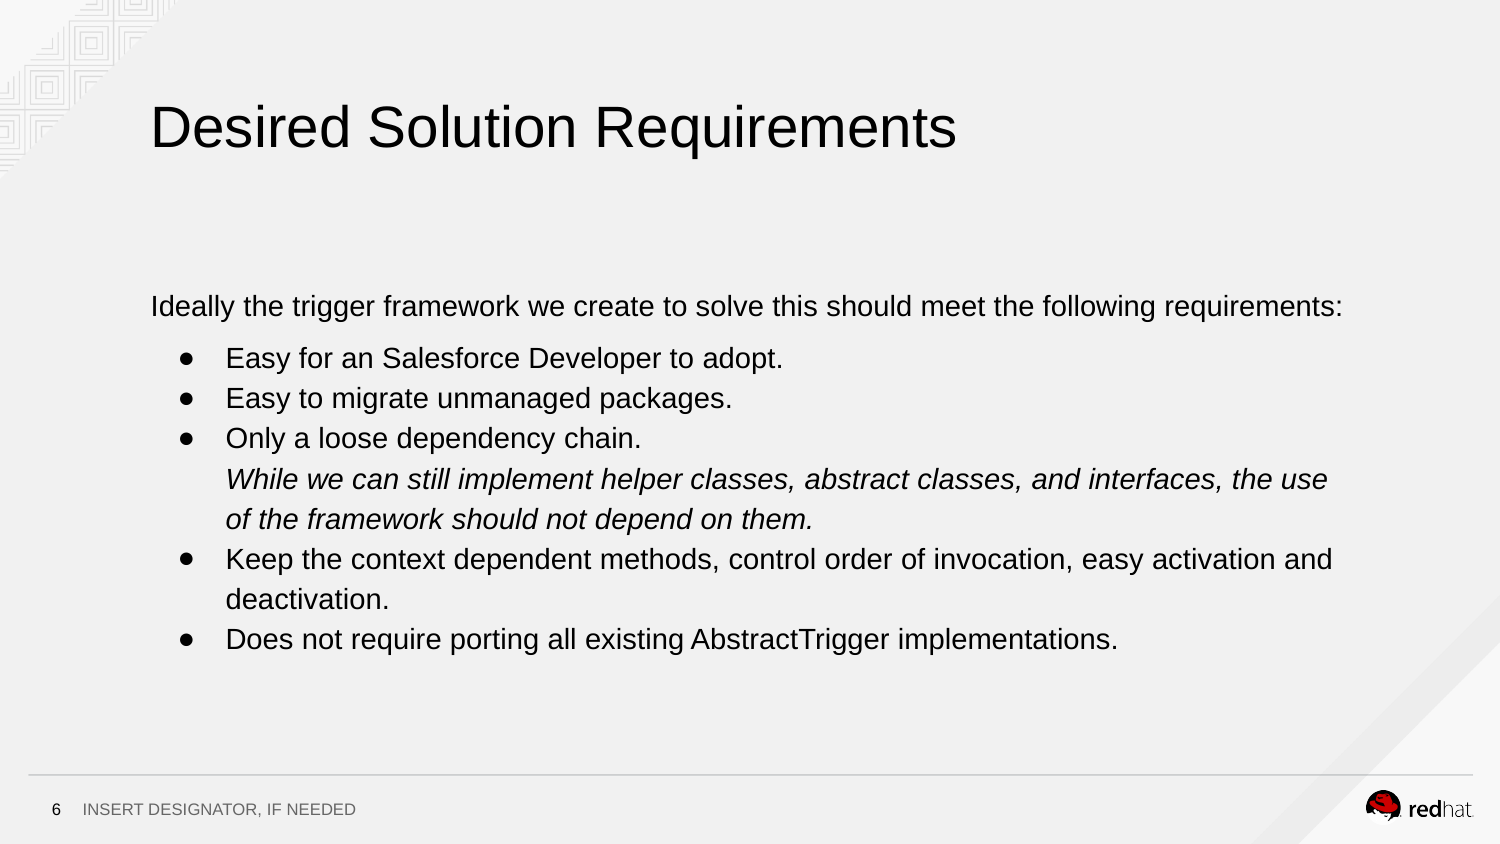

# Desired Solution Requirements

Ideally the trigger framework we create to solve this should meet the following requirements:
Easy for an Salesforce Developer to adopt.
Easy to migrate unmanaged packages.
Only a loose dependency chain.
While we can still implement helper classes, abstract classes, and interfaces, the use of the framework should not depend on them.
Keep the context dependent methods, control order of invocation, easy activation and deactivation.
Does not require porting all existing AbstractTrigger implementations.
6